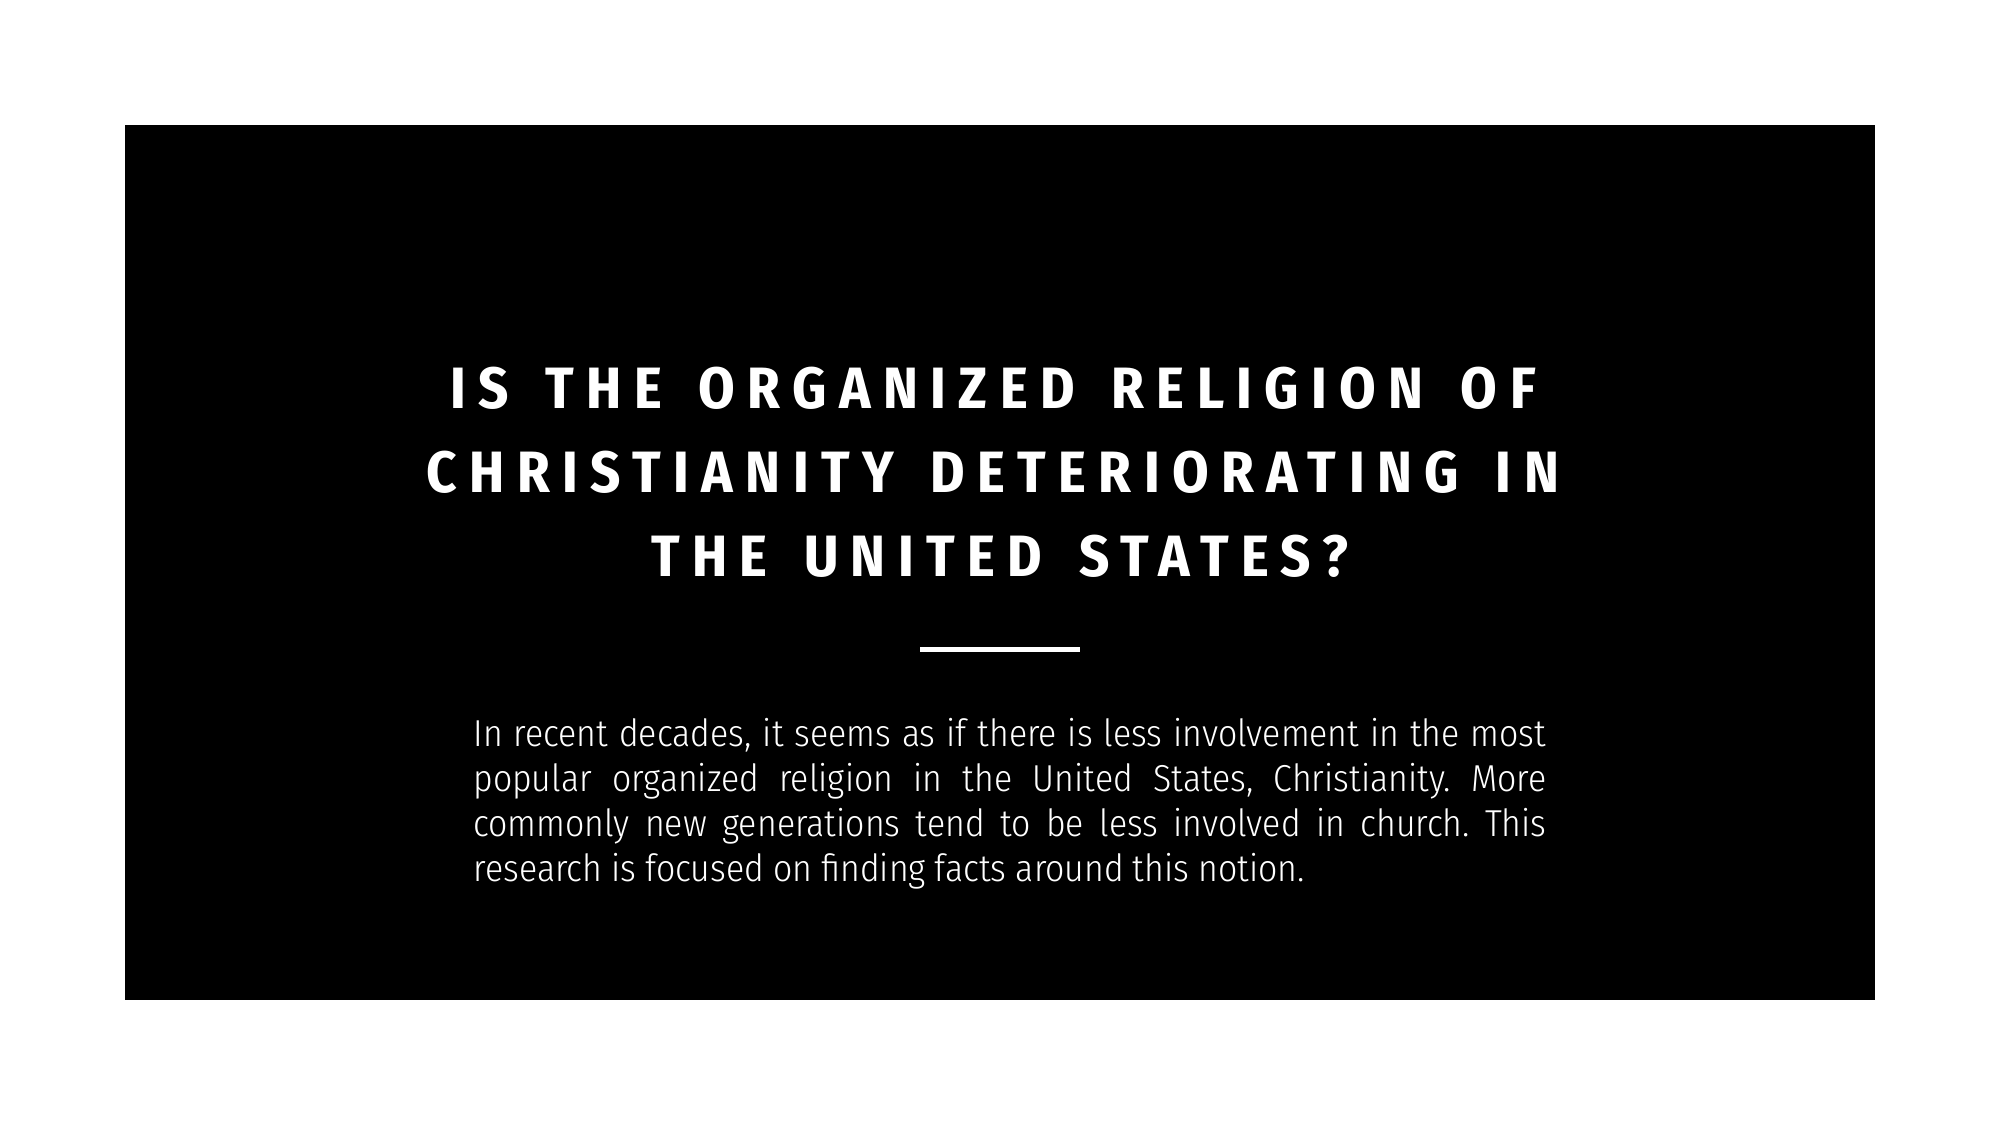

# Is The Organized Religion of Christianity deteriorating in the united states?
In recent decades, it seems as if there is less involvement in the most popular organized religion in the United States, Christianity. More commonly new generations tend to be less involved in church. This research is focused on finding facts around this notion.